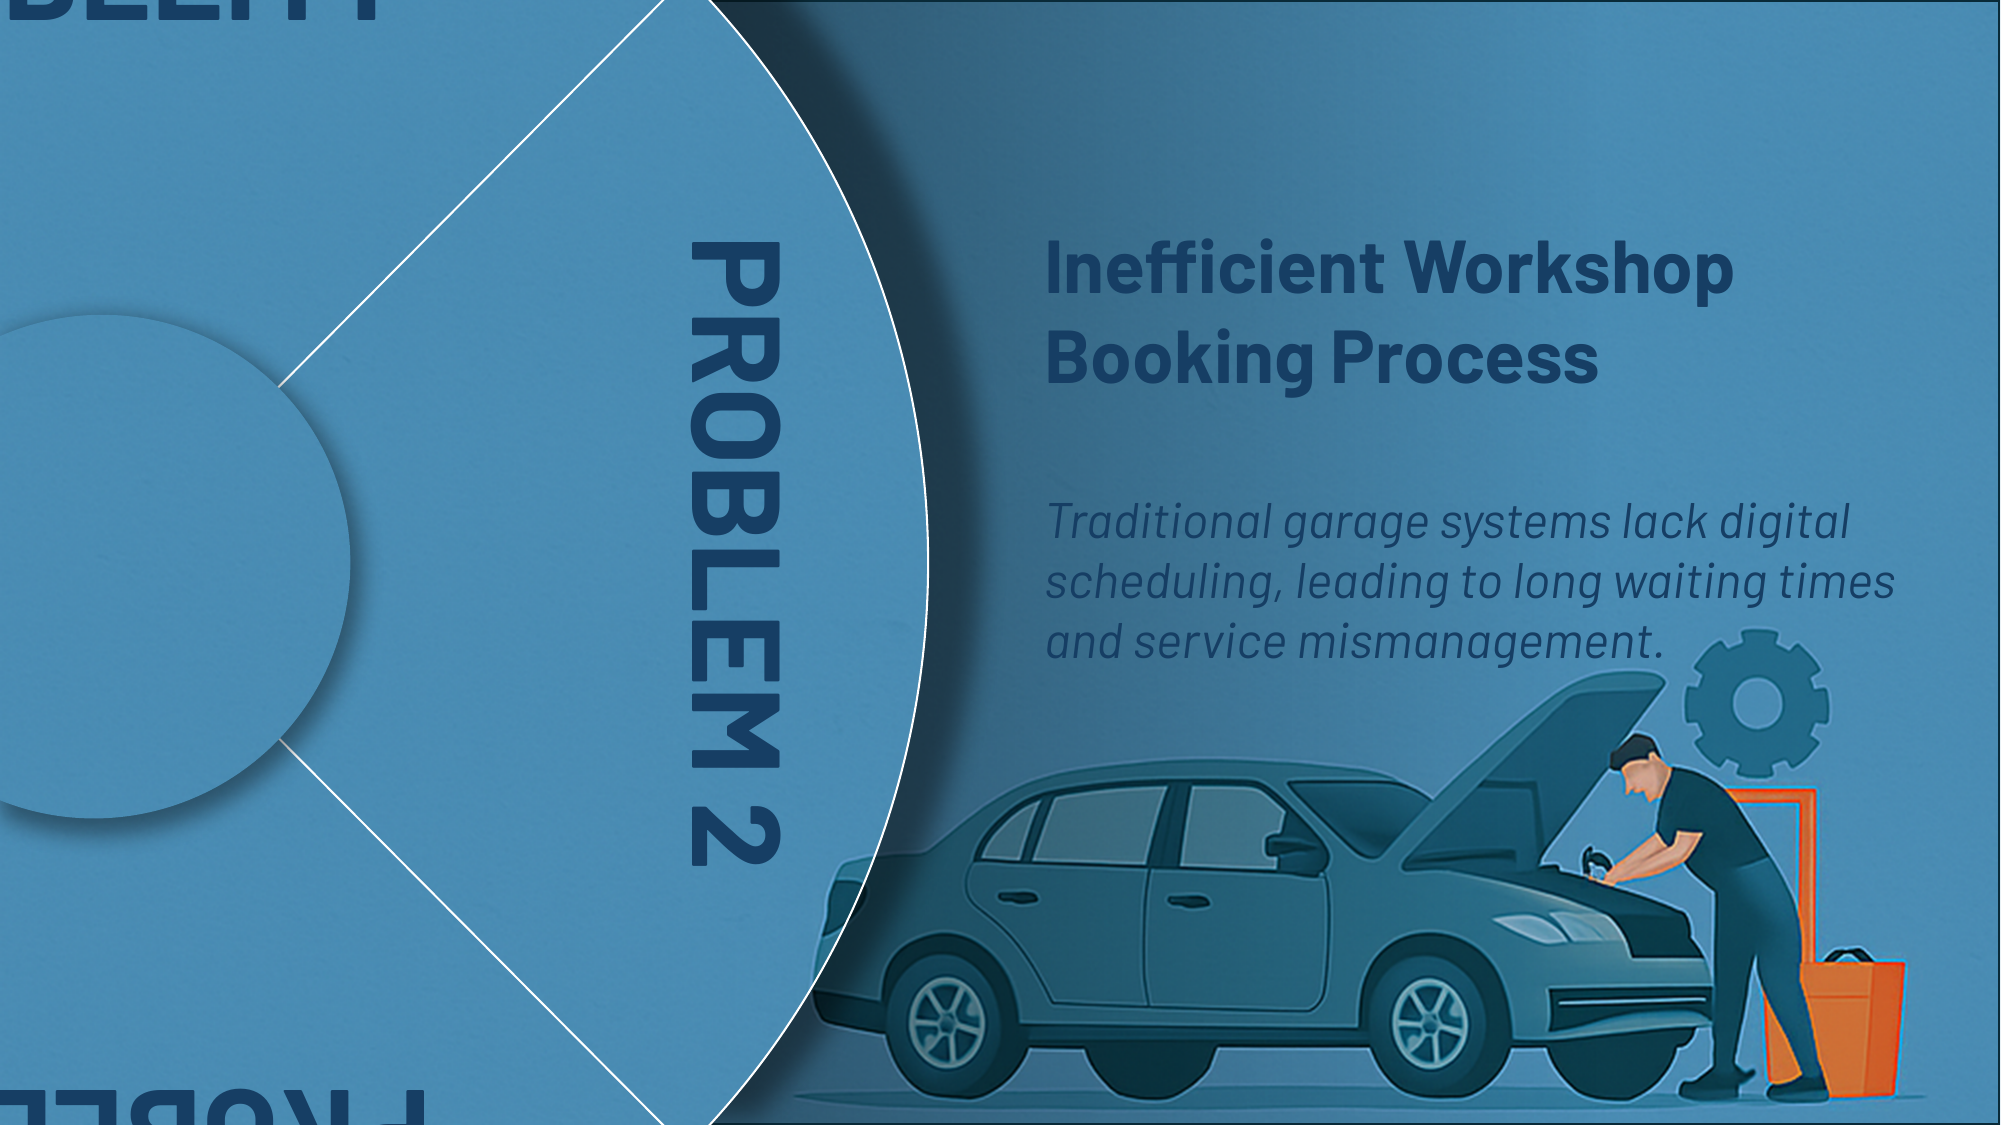

Lack of Immediate Roadside Assistance
Vehicle owners often face emergencies without access to fast, reliable roadside help, causing delays and safety concerns.

PROBLEM 4
PROBLEM 1
PROBLEM 3
PROBLEM 2
Inefficient Workshop Booking Process
Traditional garage systems lack digital scheduling, leading to long waiting times and service mismanagement.

Limited Access to Verified Workshops
Users struggle to find trusted, professional workshops nearby with transparent pricing and service options.